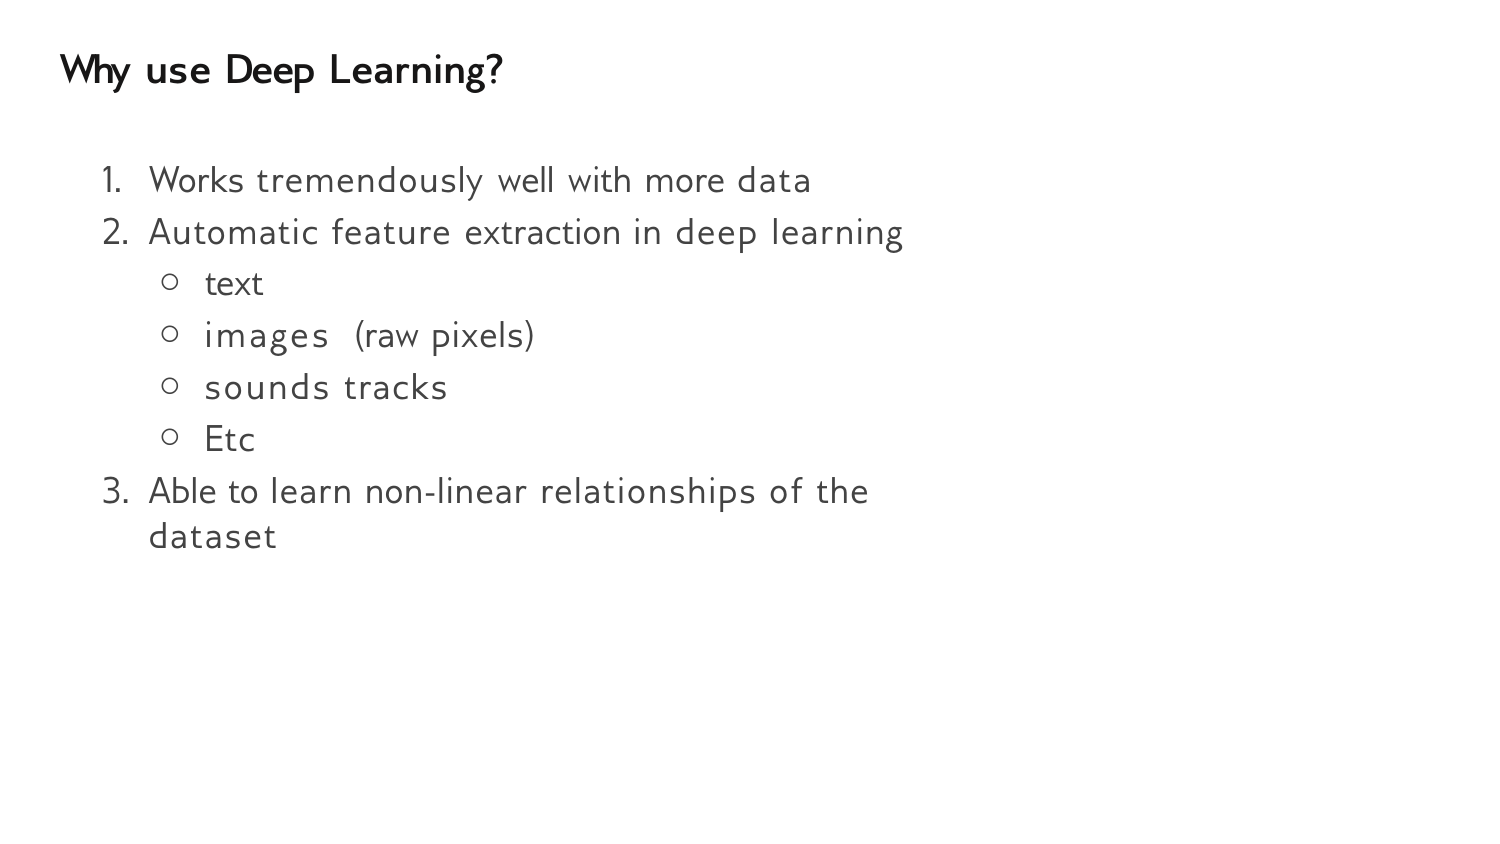

# Why use Deep Learning?
Works tremendously well with more data
Automatic feature extraction in deep learning
text
images  (raw pixels)
sounds tracks
Etc
Able to learn non-linear relationships of the dataset